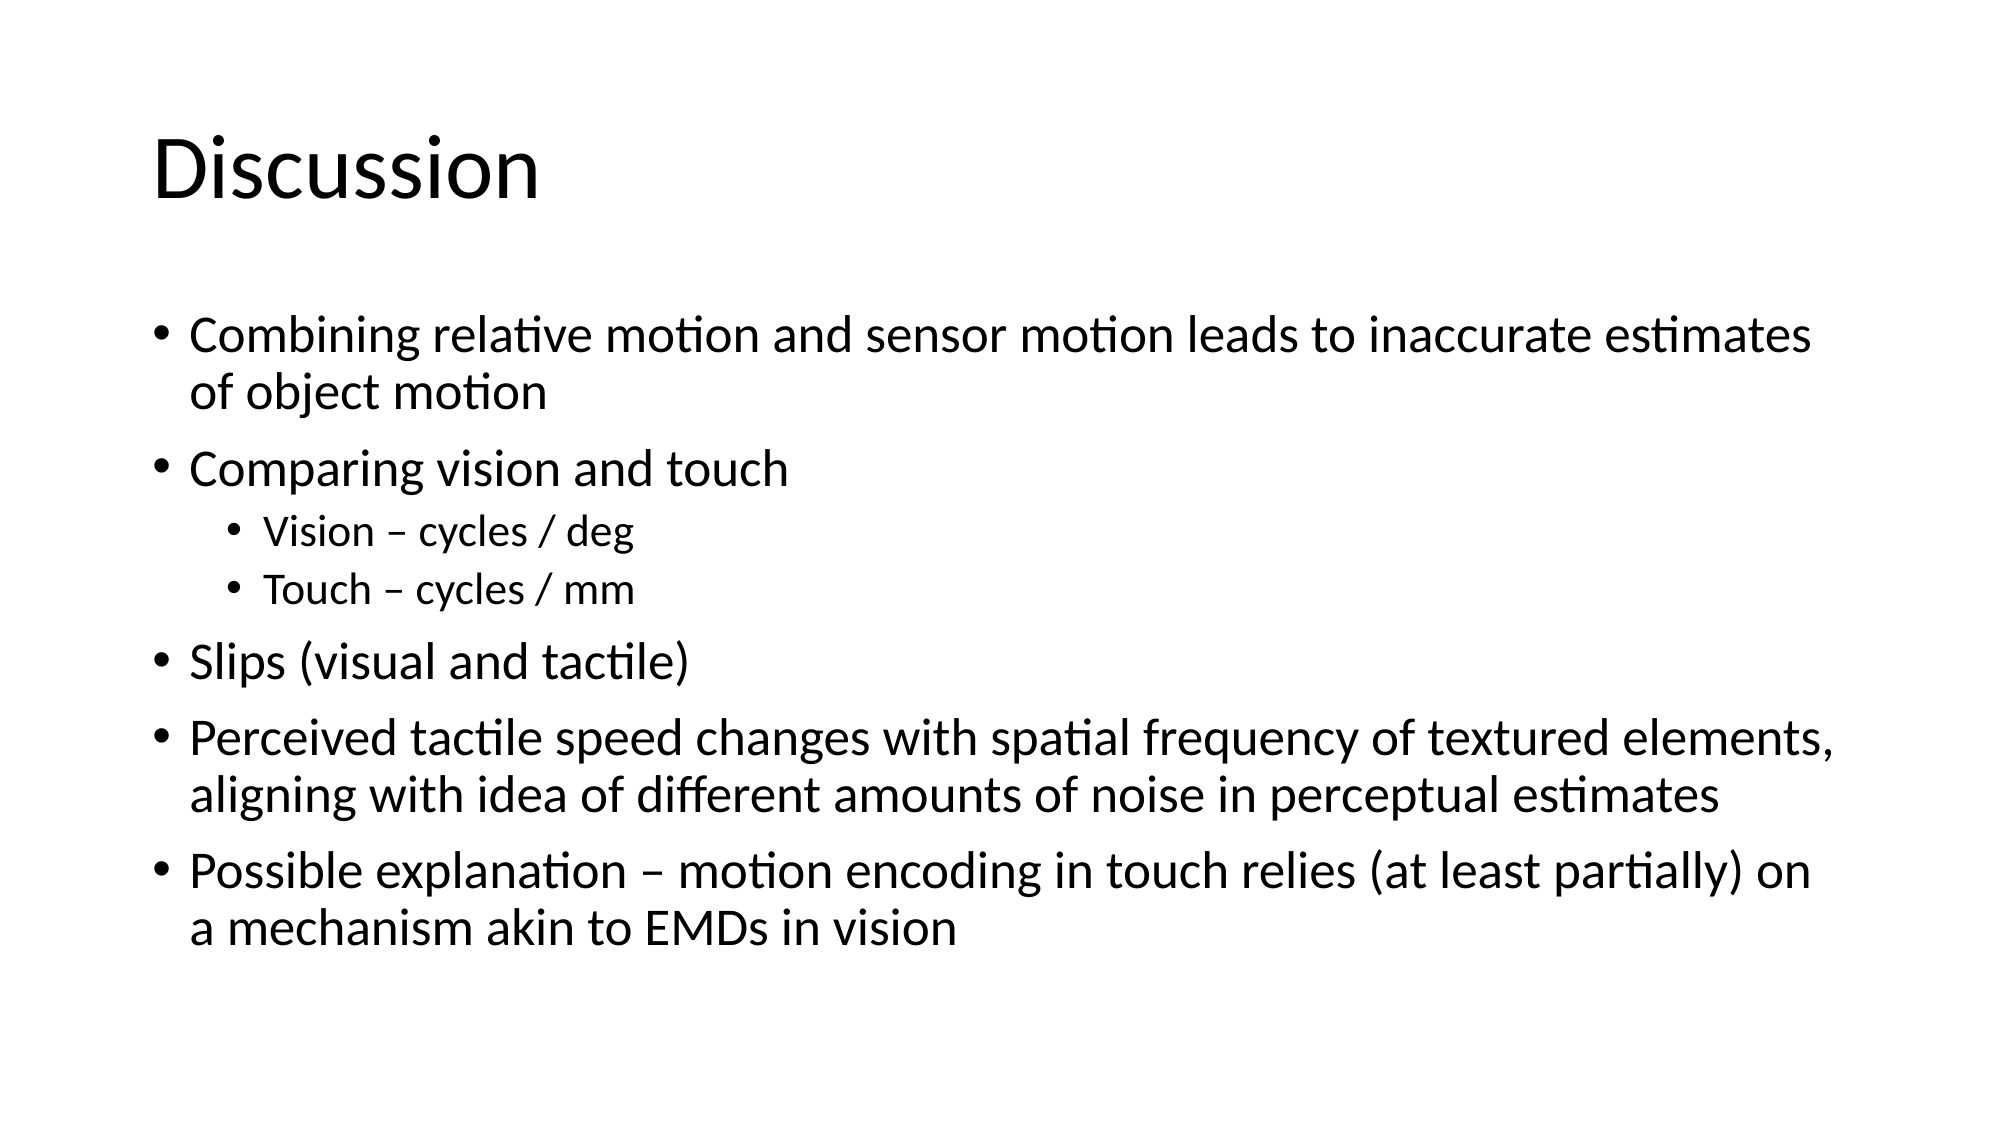

# Discussion
Combining relative motion and sensor motion leads to inaccurate estimates of object motion
Comparing vision and touch
Vision – cycles / deg
Touch – cycles / mm
Slips (visual and tactile)
Perceived tactile speed changes with spatial frequency of textured elements, aligning with idea of different amounts of noise in perceptual estimates
Possible explanation – motion encoding in touch relies (at least partially) on a mechanism akin to EMDs in vision